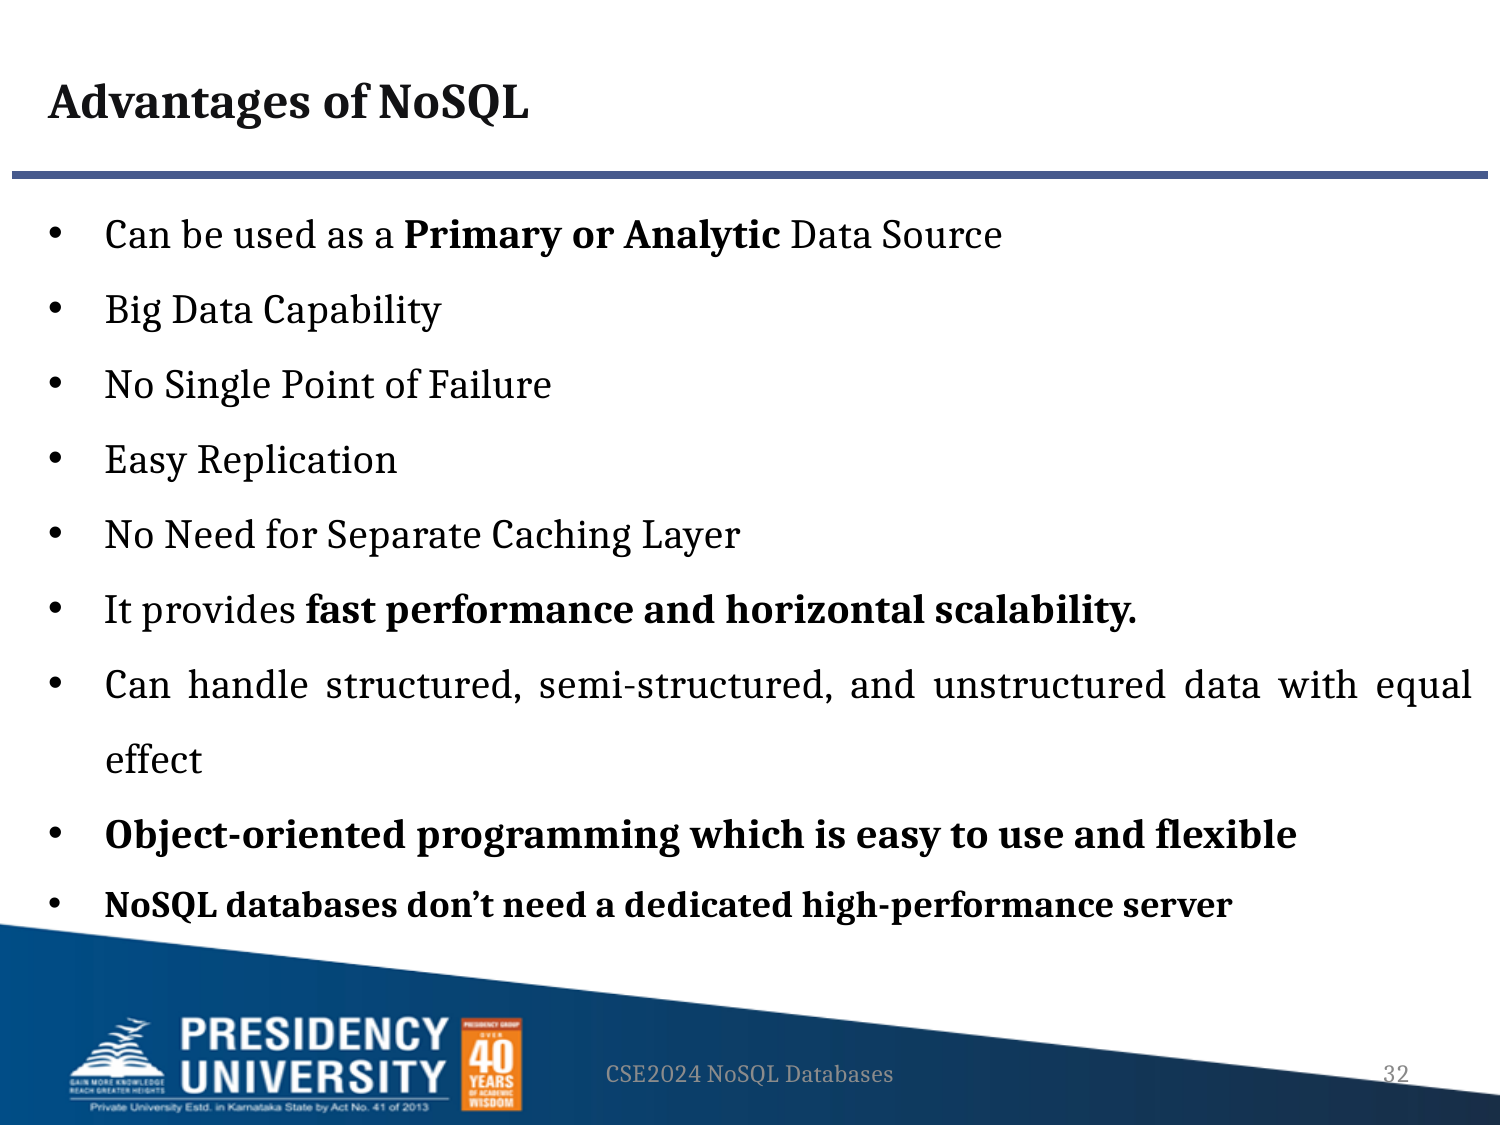

Advantages of NoSQL
Can be used as a Primary or Analytic Data Source
Big Data Capability
No Single Point of Failure
Easy Replication
No Need for Separate Caching Layer
It provides fast performance and horizontal scalability.
Can handle structured, semi-structured, and unstructured data with equal effect
Object-oriented programming which is easy to use and flexible
NoSQL databases don’t need a dedicated high-performance server

CSE2024 NoSQL Databases
32